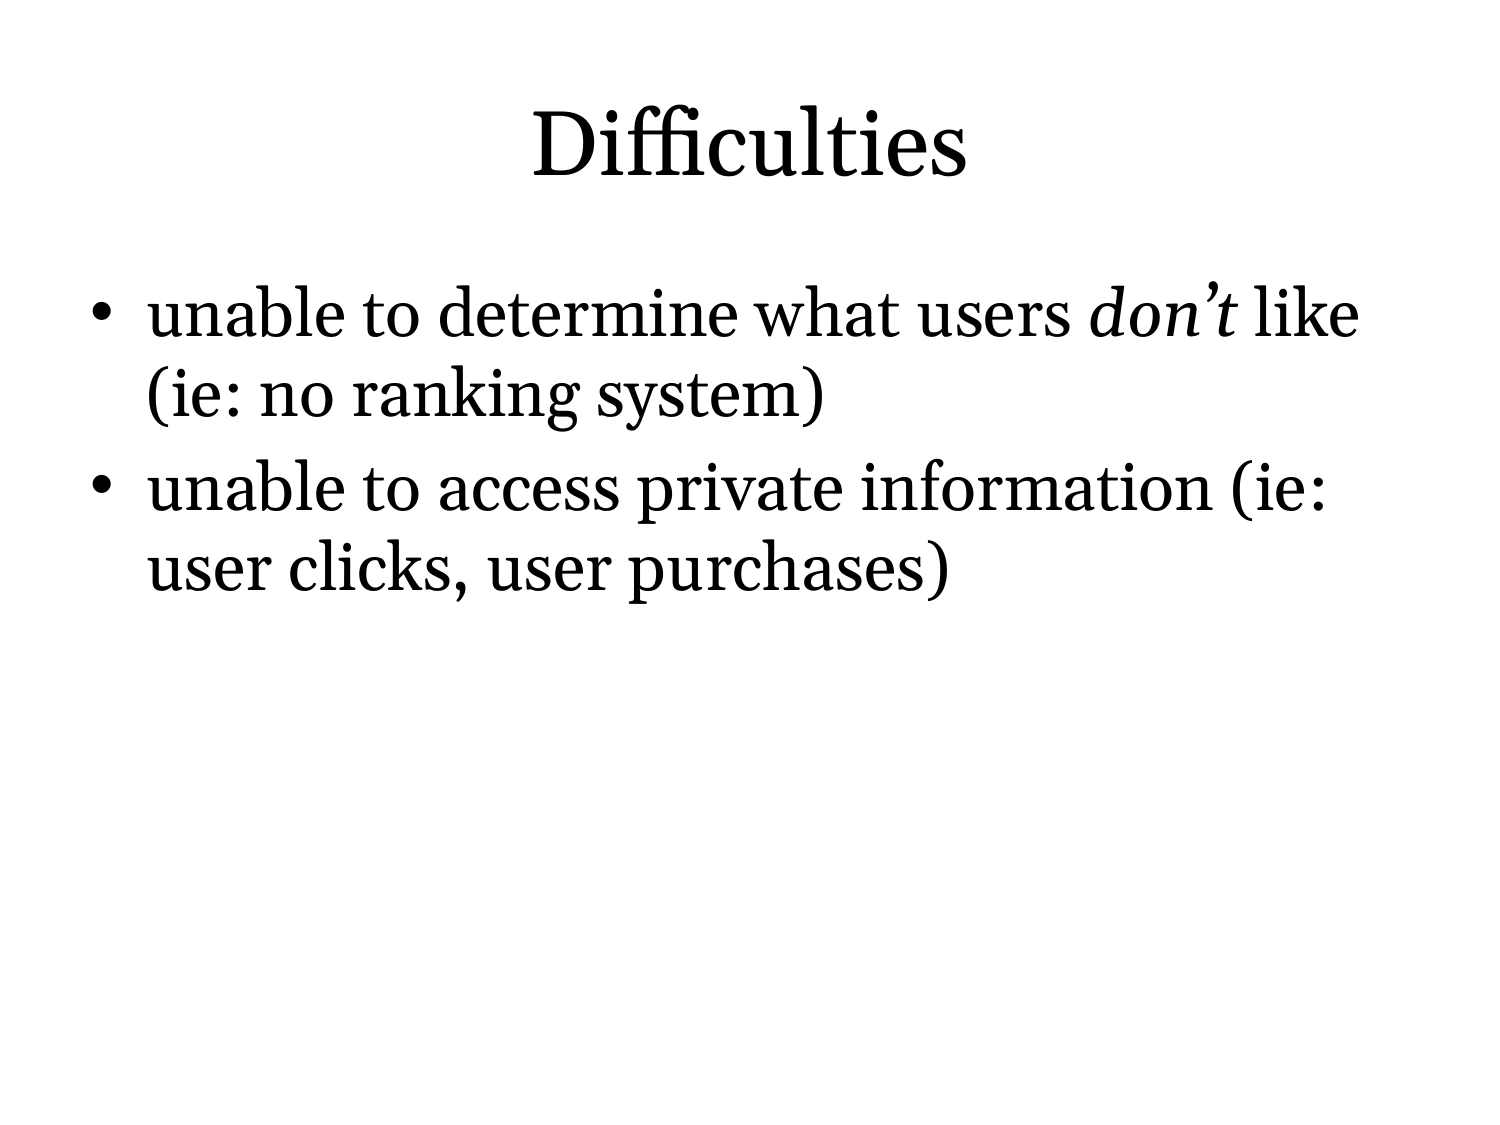

# Difficulties
unable to determine what users don’t like (ie: no ranking system)
unable to access private information (ie: user clicks, user purchases)